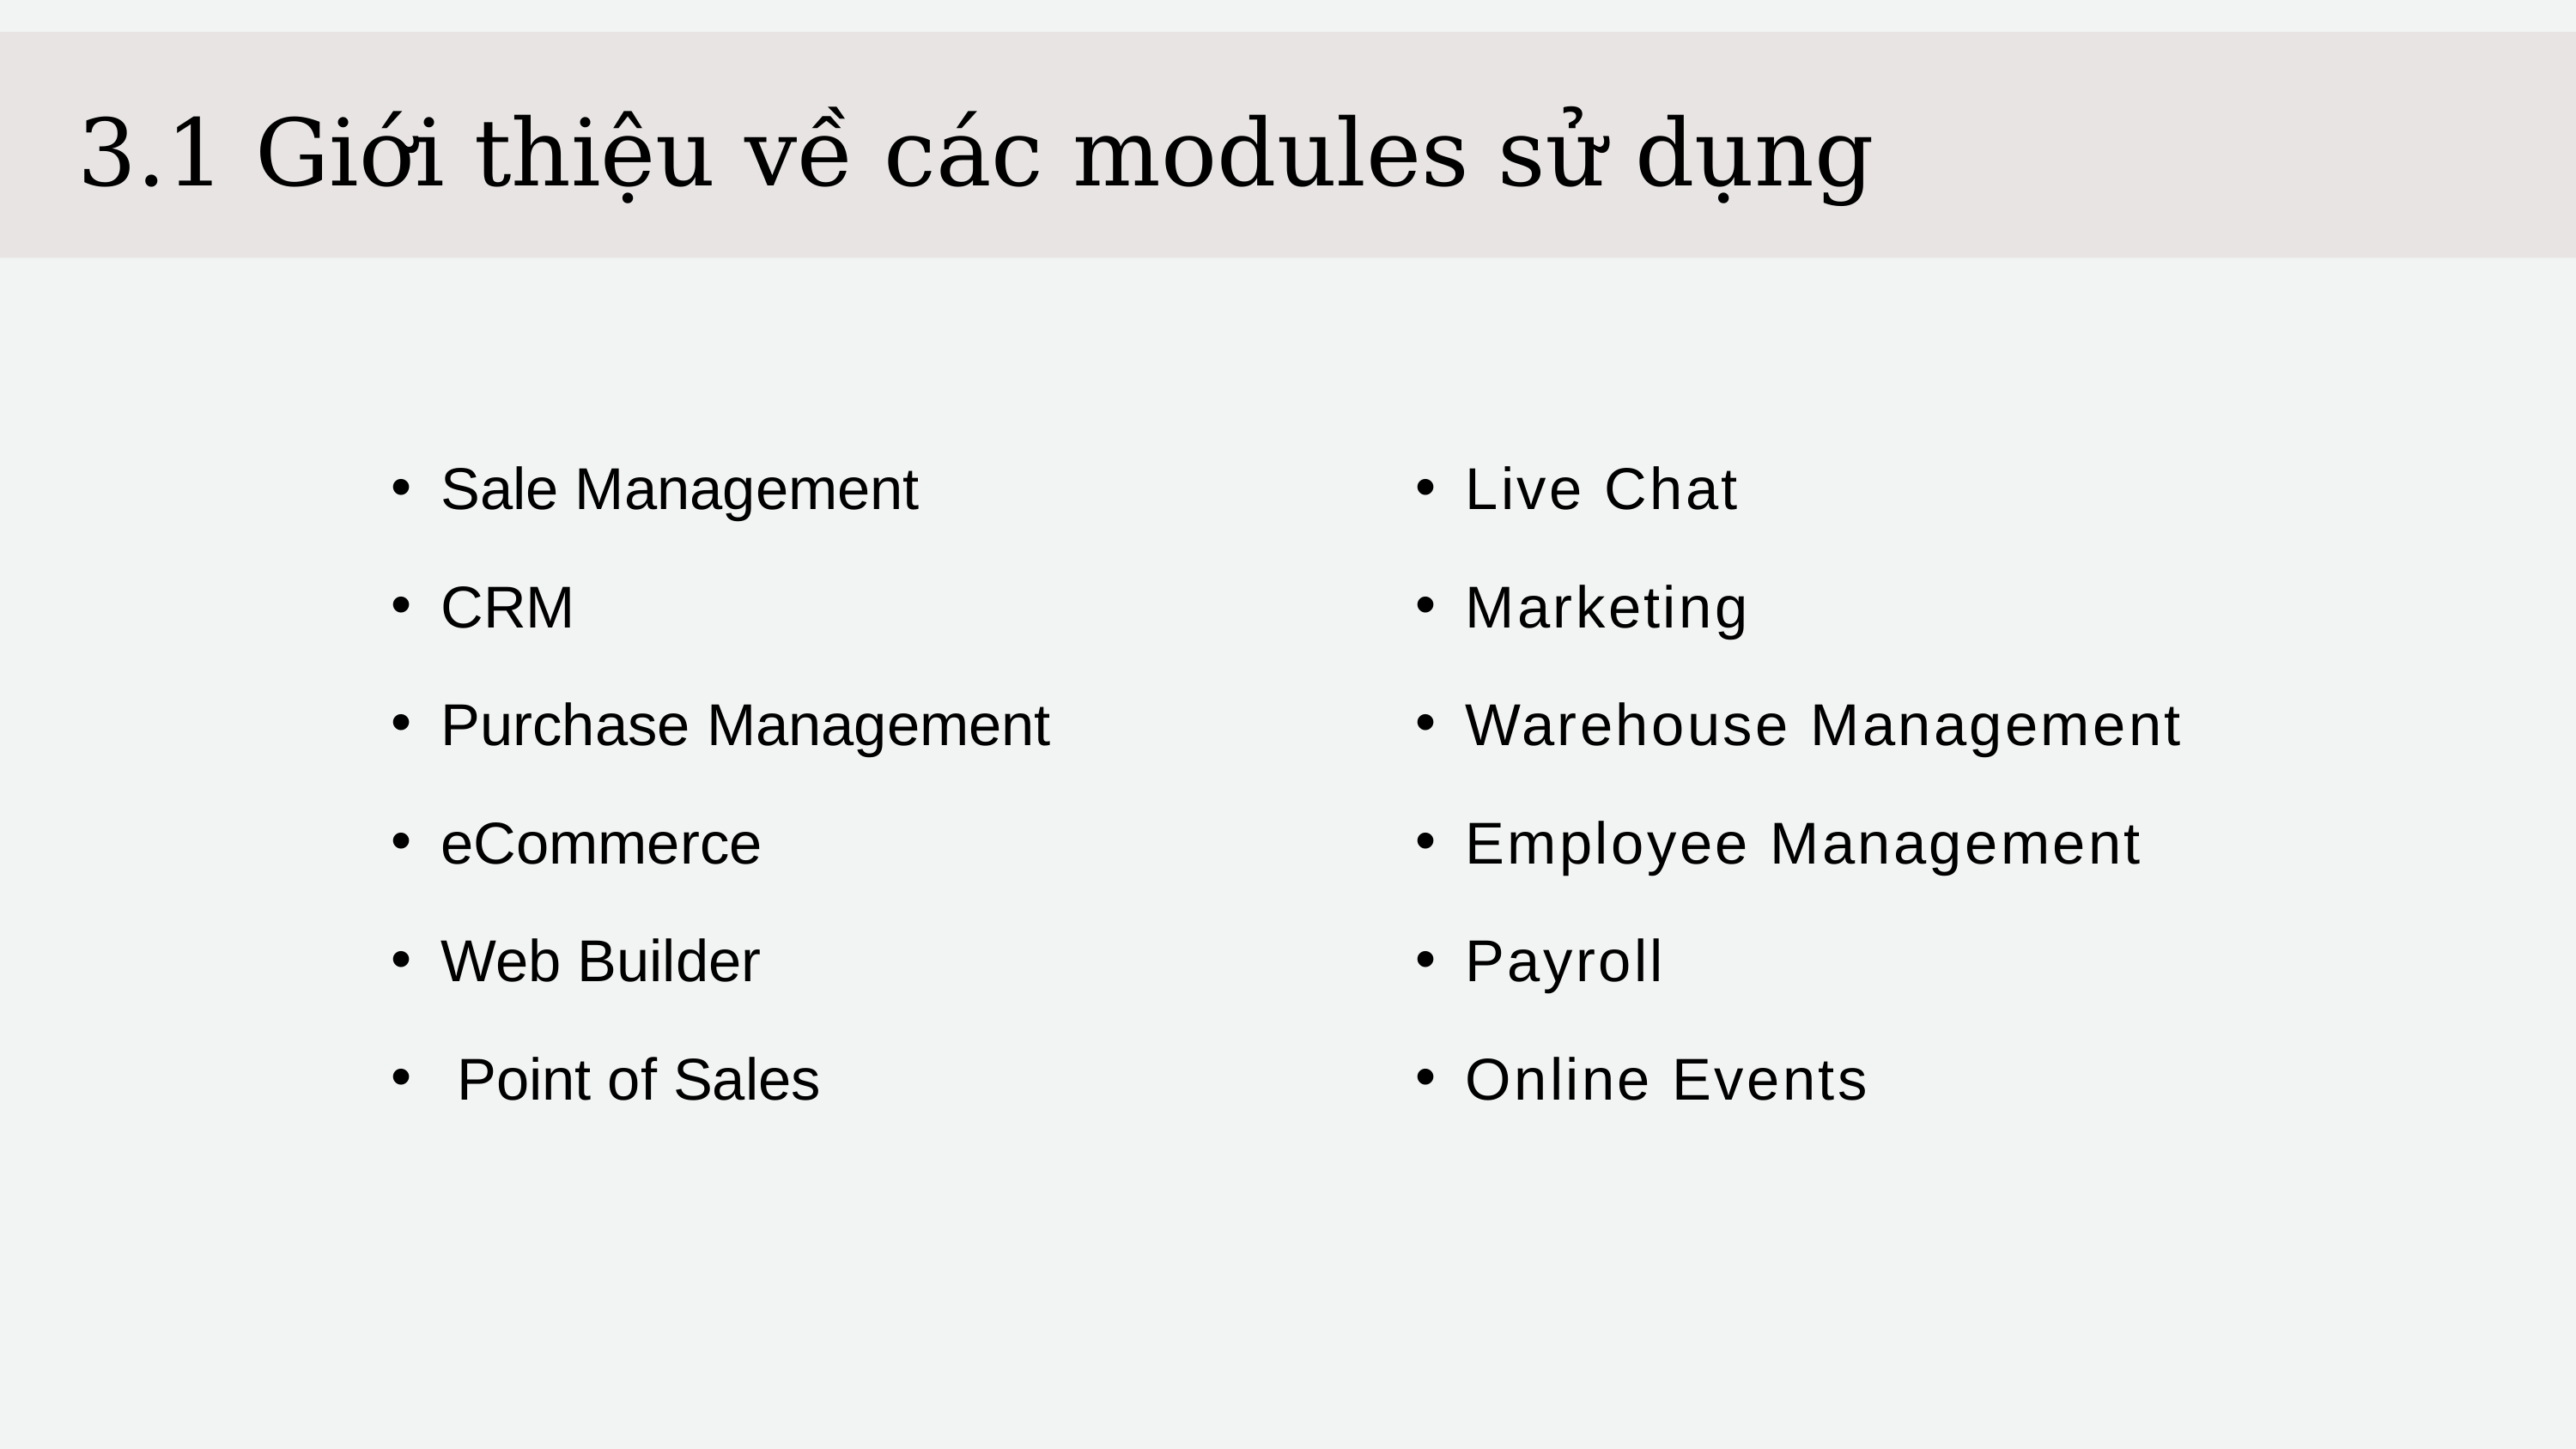

3.1 Giới thiệu về các modules sử dụng
Sale Management
CRM
Purchase Management
eCommerce
Web Builder
 Point of Sales
Live Chat
Marketing
Warehouse Management
Employee Management
Payroll
Online Events